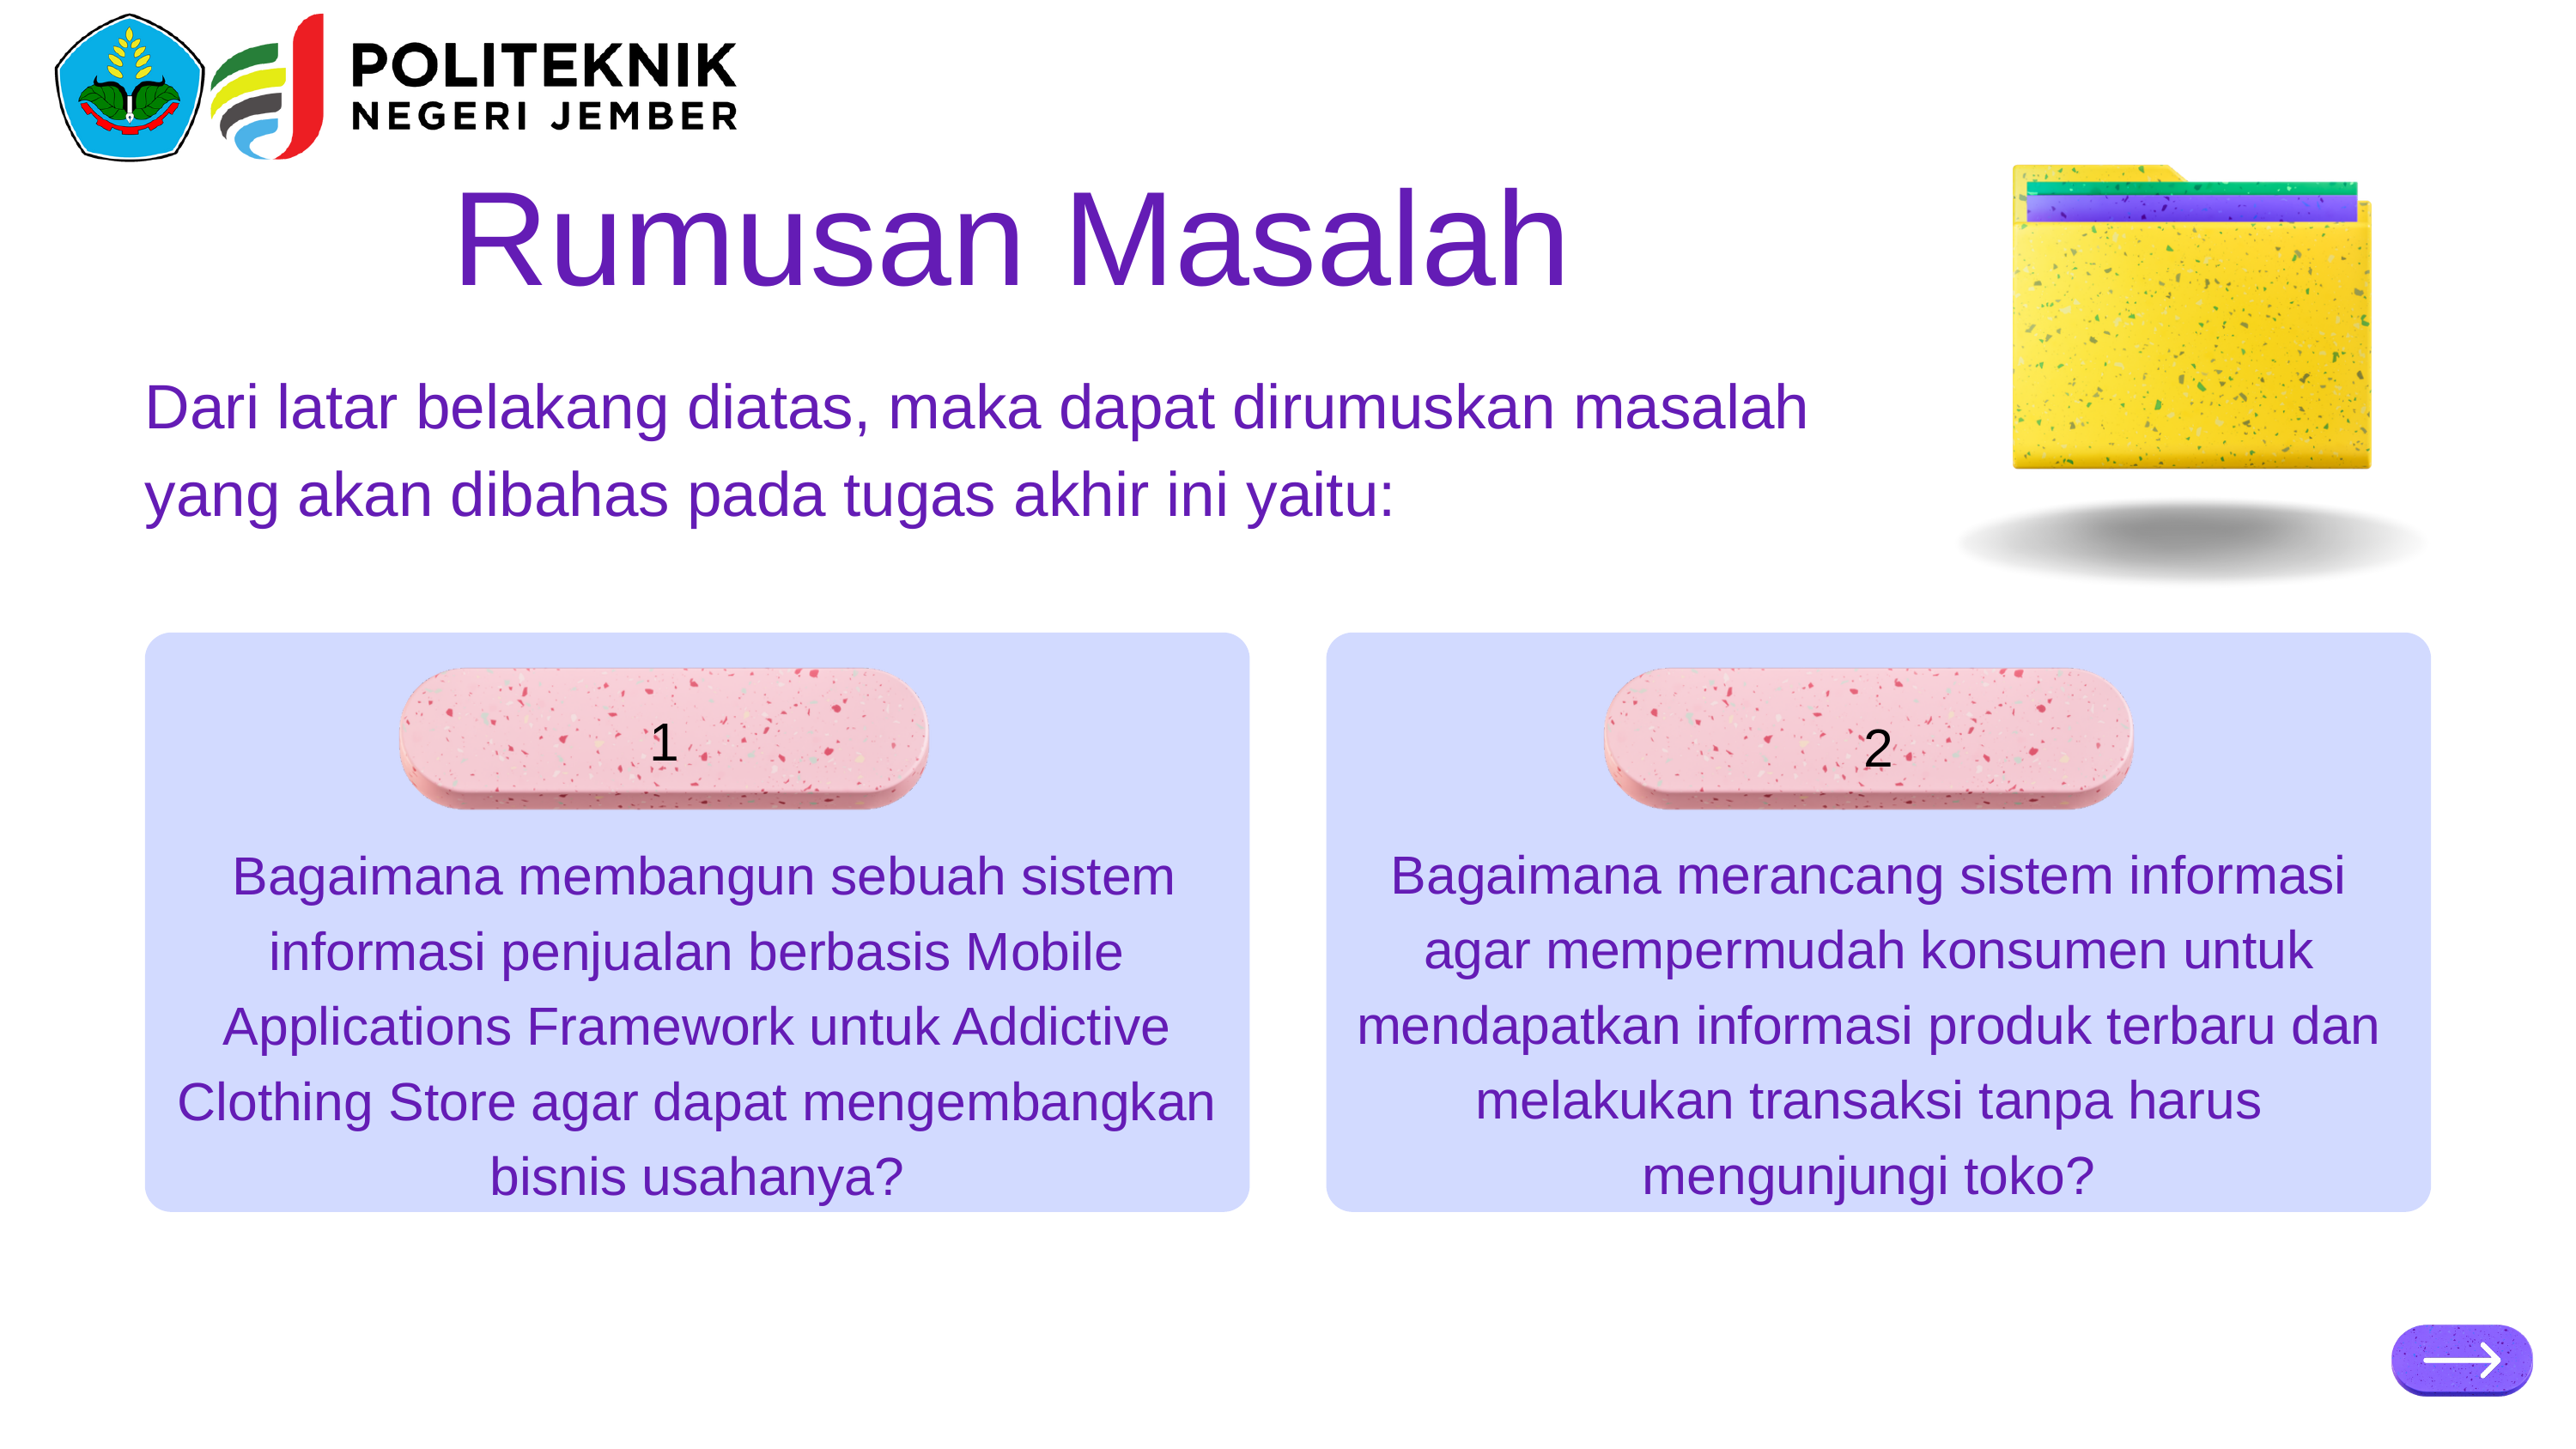

Rumusan Masalah
Dari latar belakang diatas, maka dapat dirumuskan masalah yang akan dibahas pada tugas akhir ini yaitu:

1
2
Bagaimana merancang sistem informasi agar mempermudah konsumen untuk mendapatkan informasi produk terbaru dan melakukan transaksi tanpa harus mengunjungi toko?

 Bagaimana membangun sebuah sistem informasi penjualan berbasis Mobile Applications Framework untuk Addictive Clothing Store agar dapat mengembangkan bisnis usahanya?